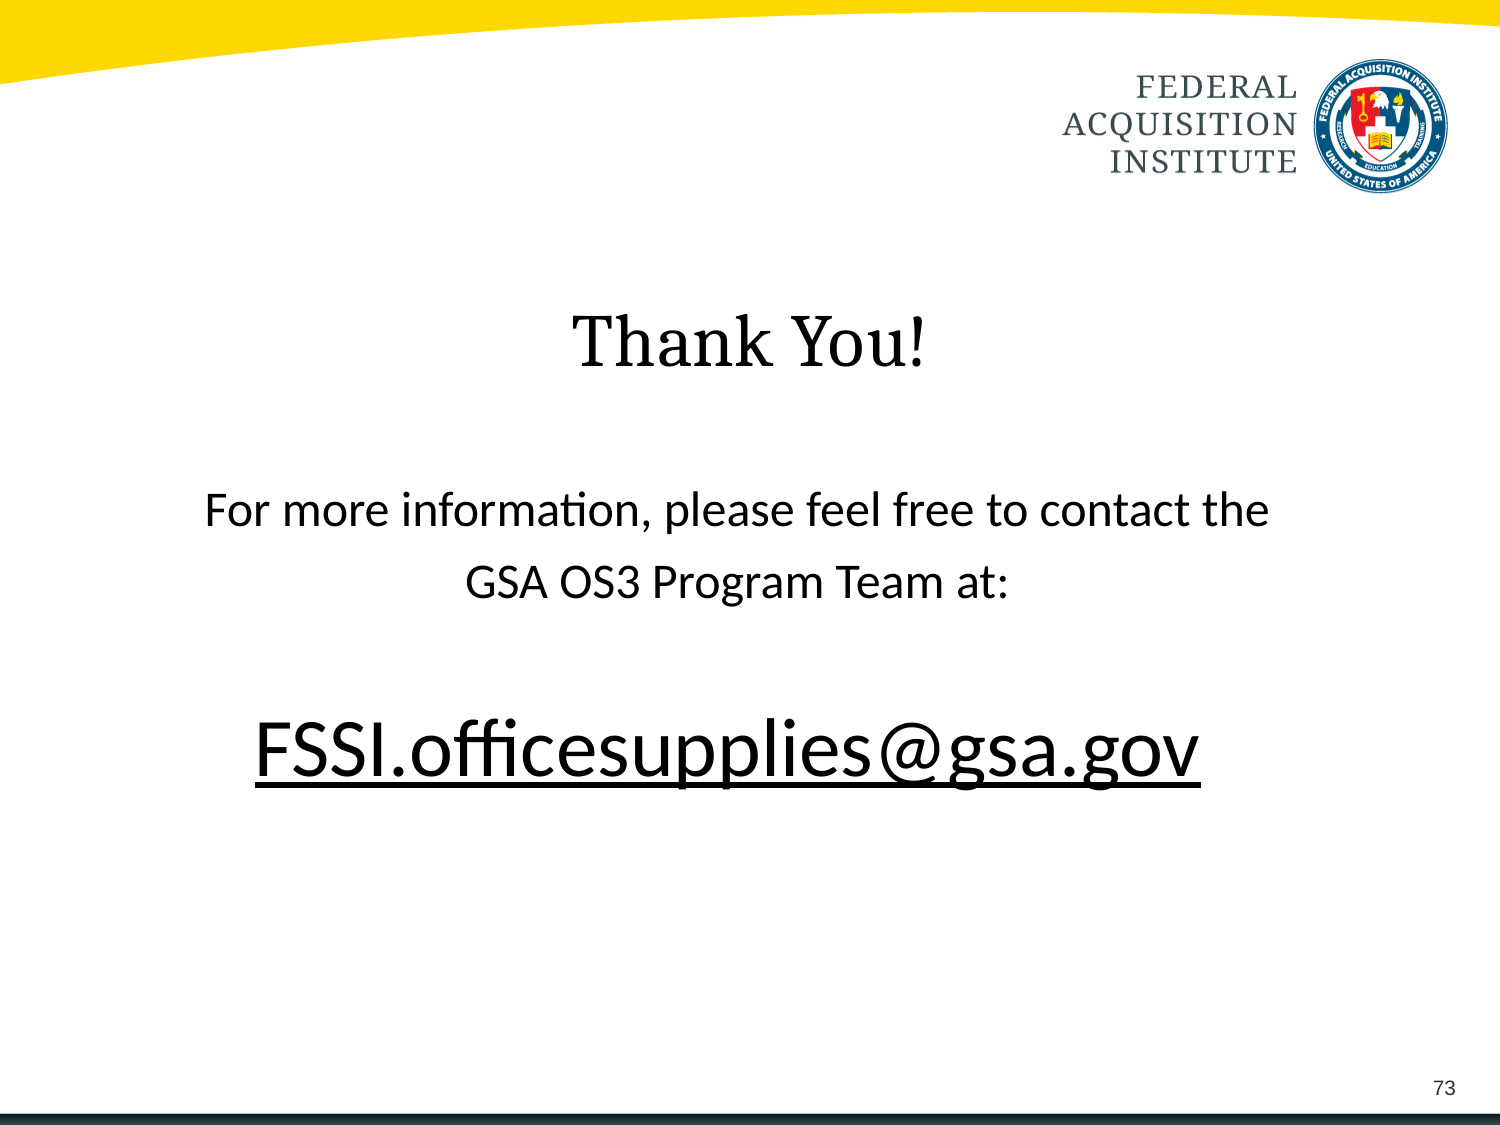

# Thank You!
For more information, please feel free to contact the
GSA OS3 Program Team at:

FSSI.officesupplies@gsa.gov
73